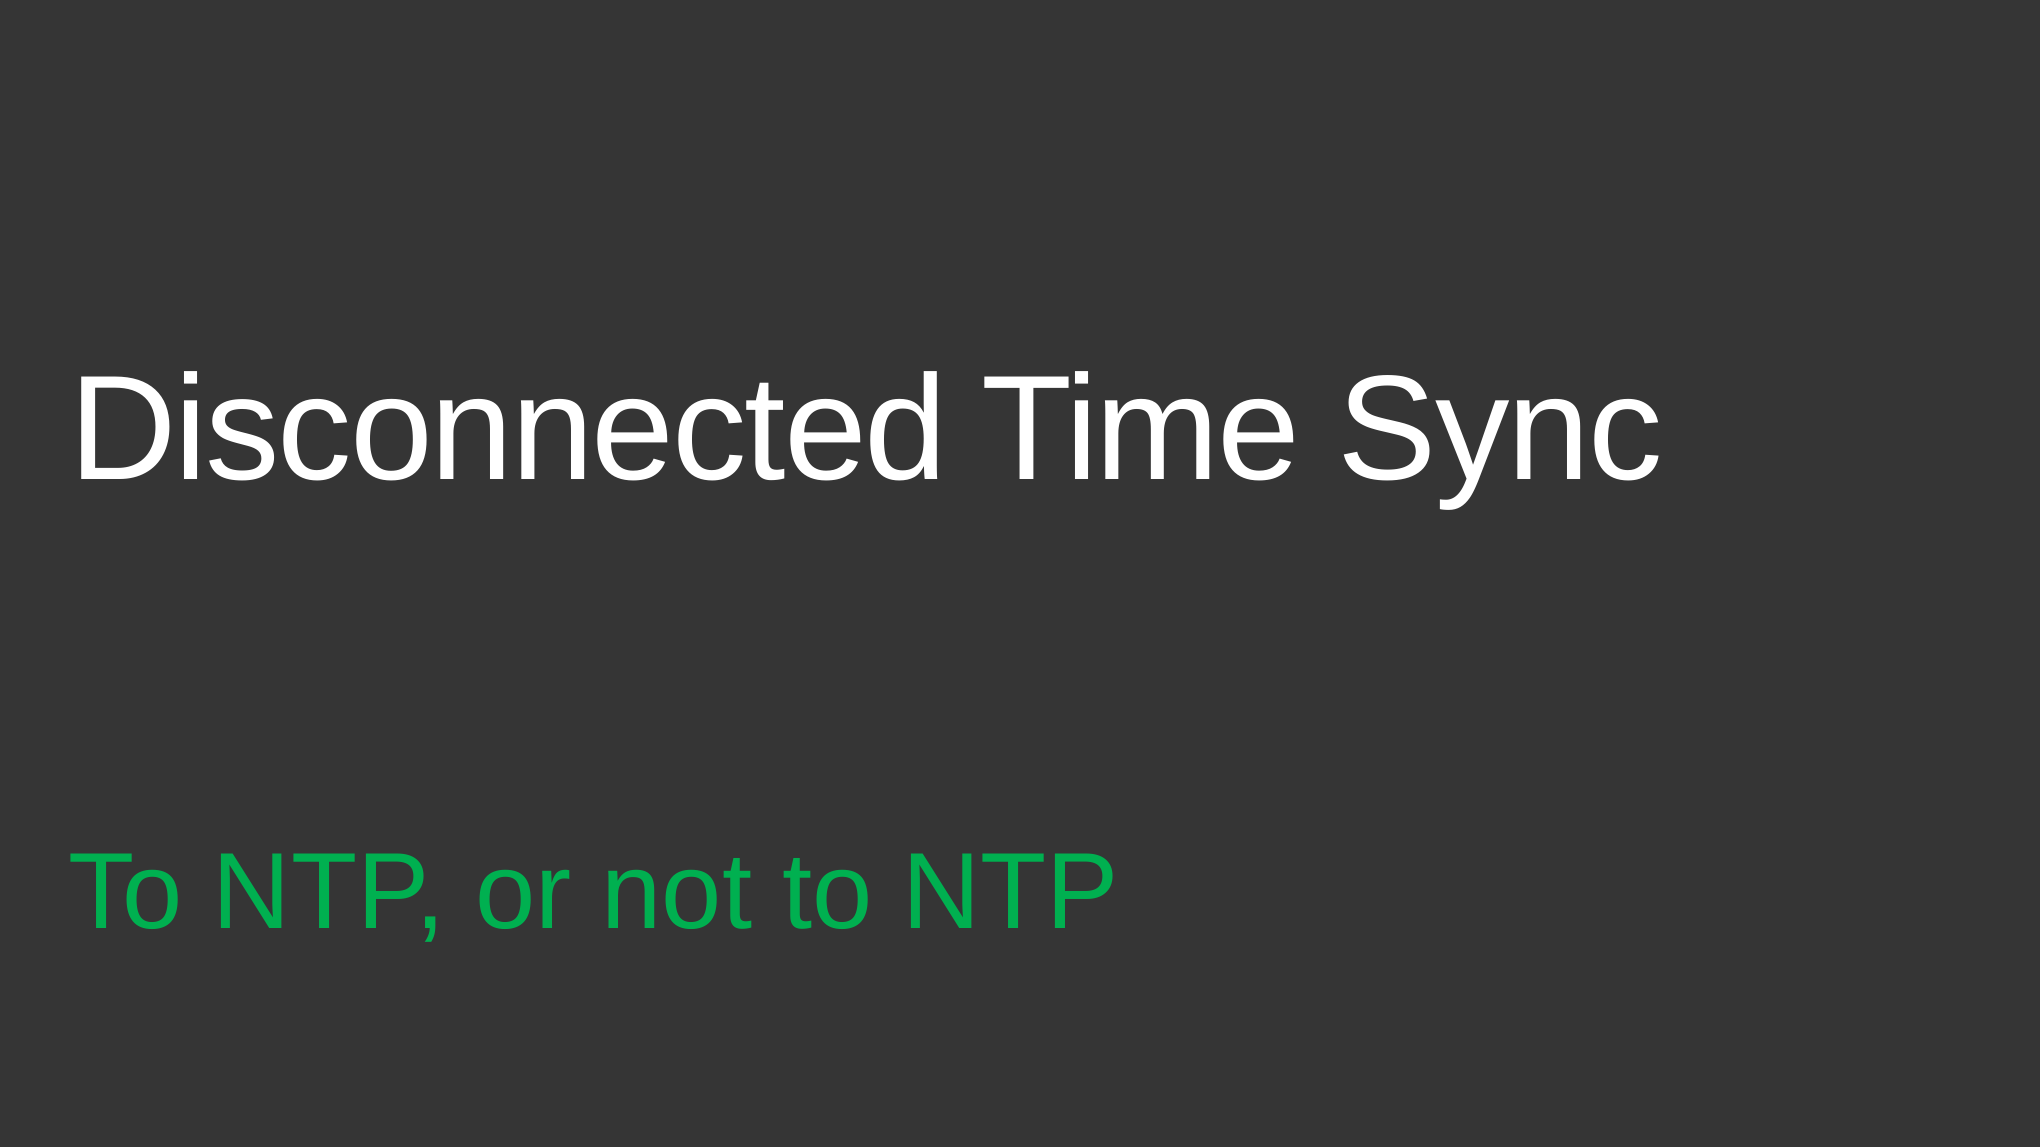

Disconnected Time Sync
To NTP, or not to NTP